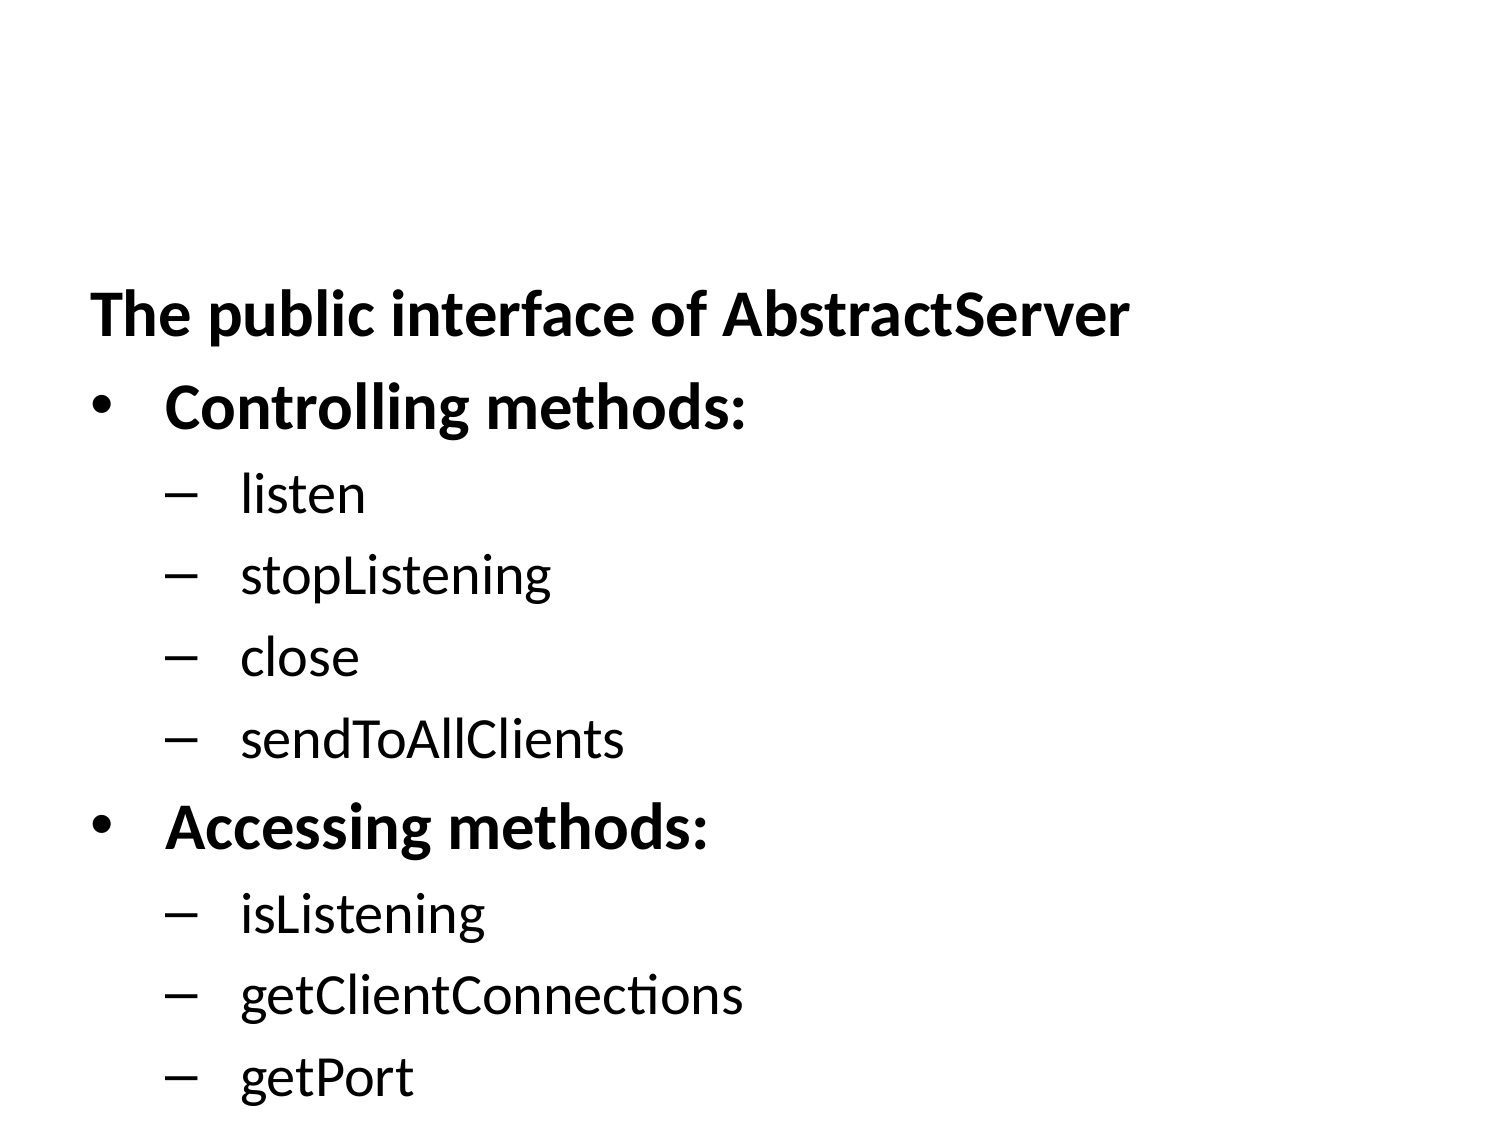

The public interface of AbstractServer
Controlling methods:
listen
stopListening
close
sendToAllClients
Accessing methods:
isListening
getClientConnections
getPort
setPort
setBacklog